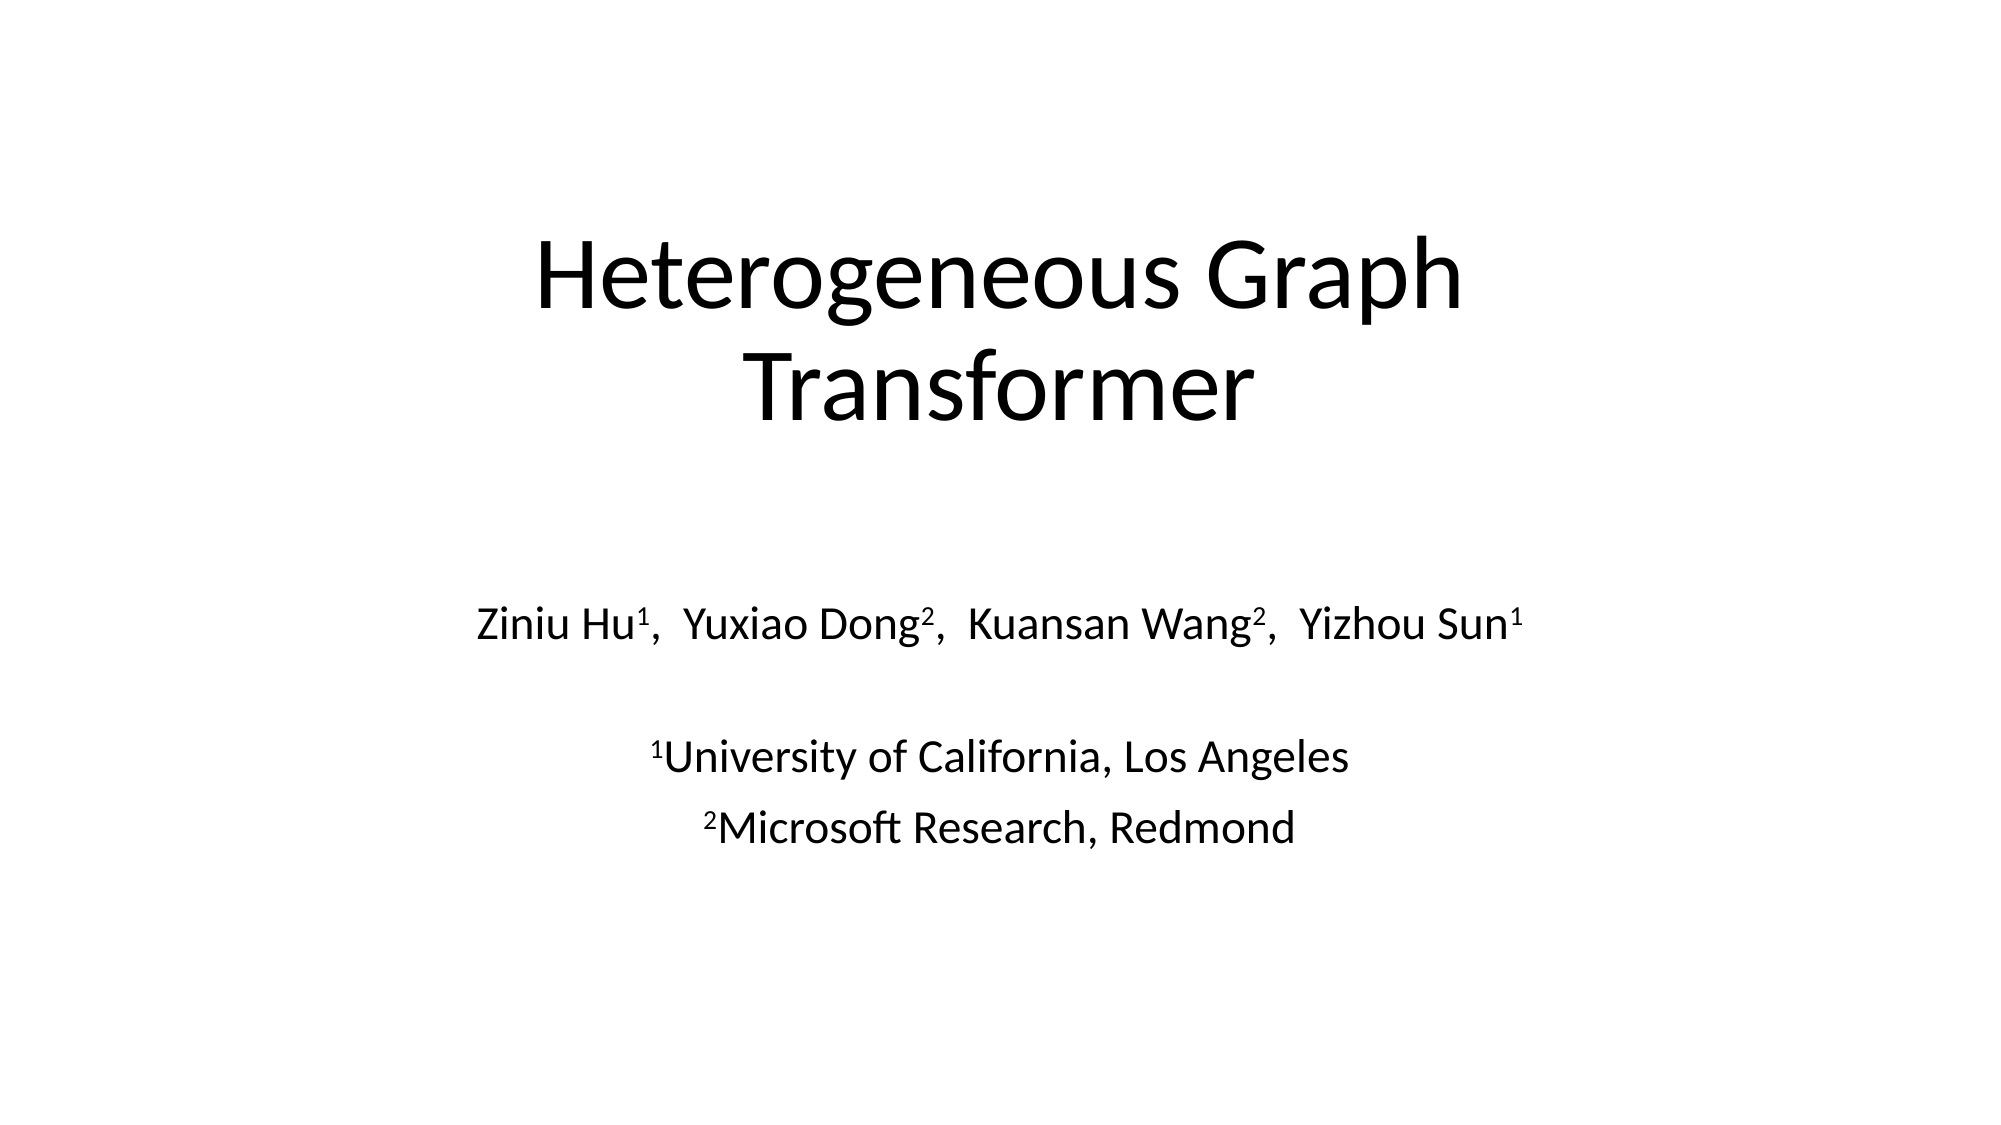

# Heterogeneous Graph Transformer
Ziniu Hu1,  Yuxiao Dong2,  Kuansan Wang2,  Yizhou Sun1

1University of California, Los Angeles
2Microsoft Research, Redmond